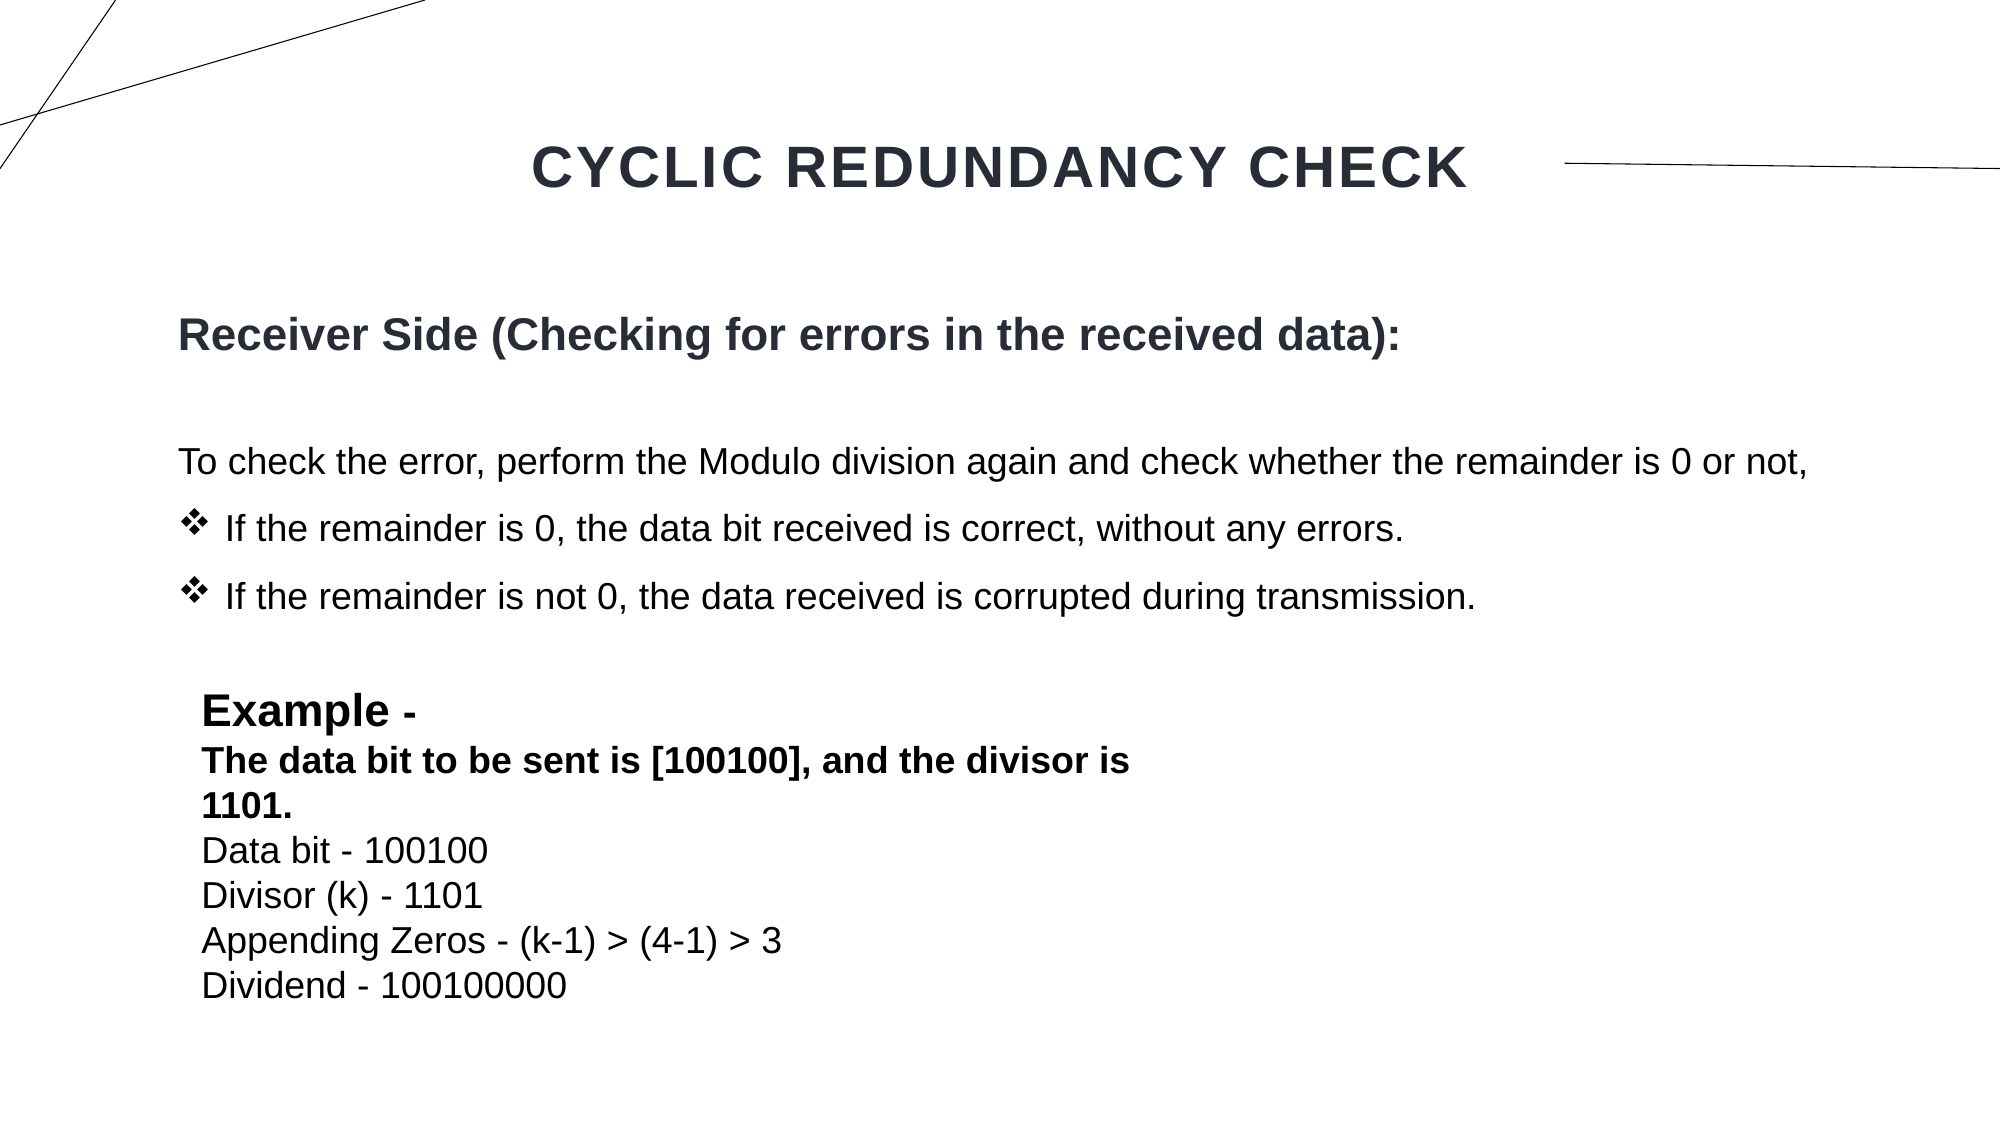

# Cyclic Redundancy Check
Receiver Side (Checking for errors in the received data):

To check the error, perform the Modulo division again and check whether the remainder is 0 or not,
If the remainder is 0, the data bit received is correct, without any errors.
If the remainder is not 0, the data received is corrupted during transmission.

Example -
The data bit to be sent is [100100], and the divisor is 1101.
Data bit - 100100
Divisor (k) - 1101
Appending Zeros - (k-1) > (4-1) > 3
Dividend - 100100000